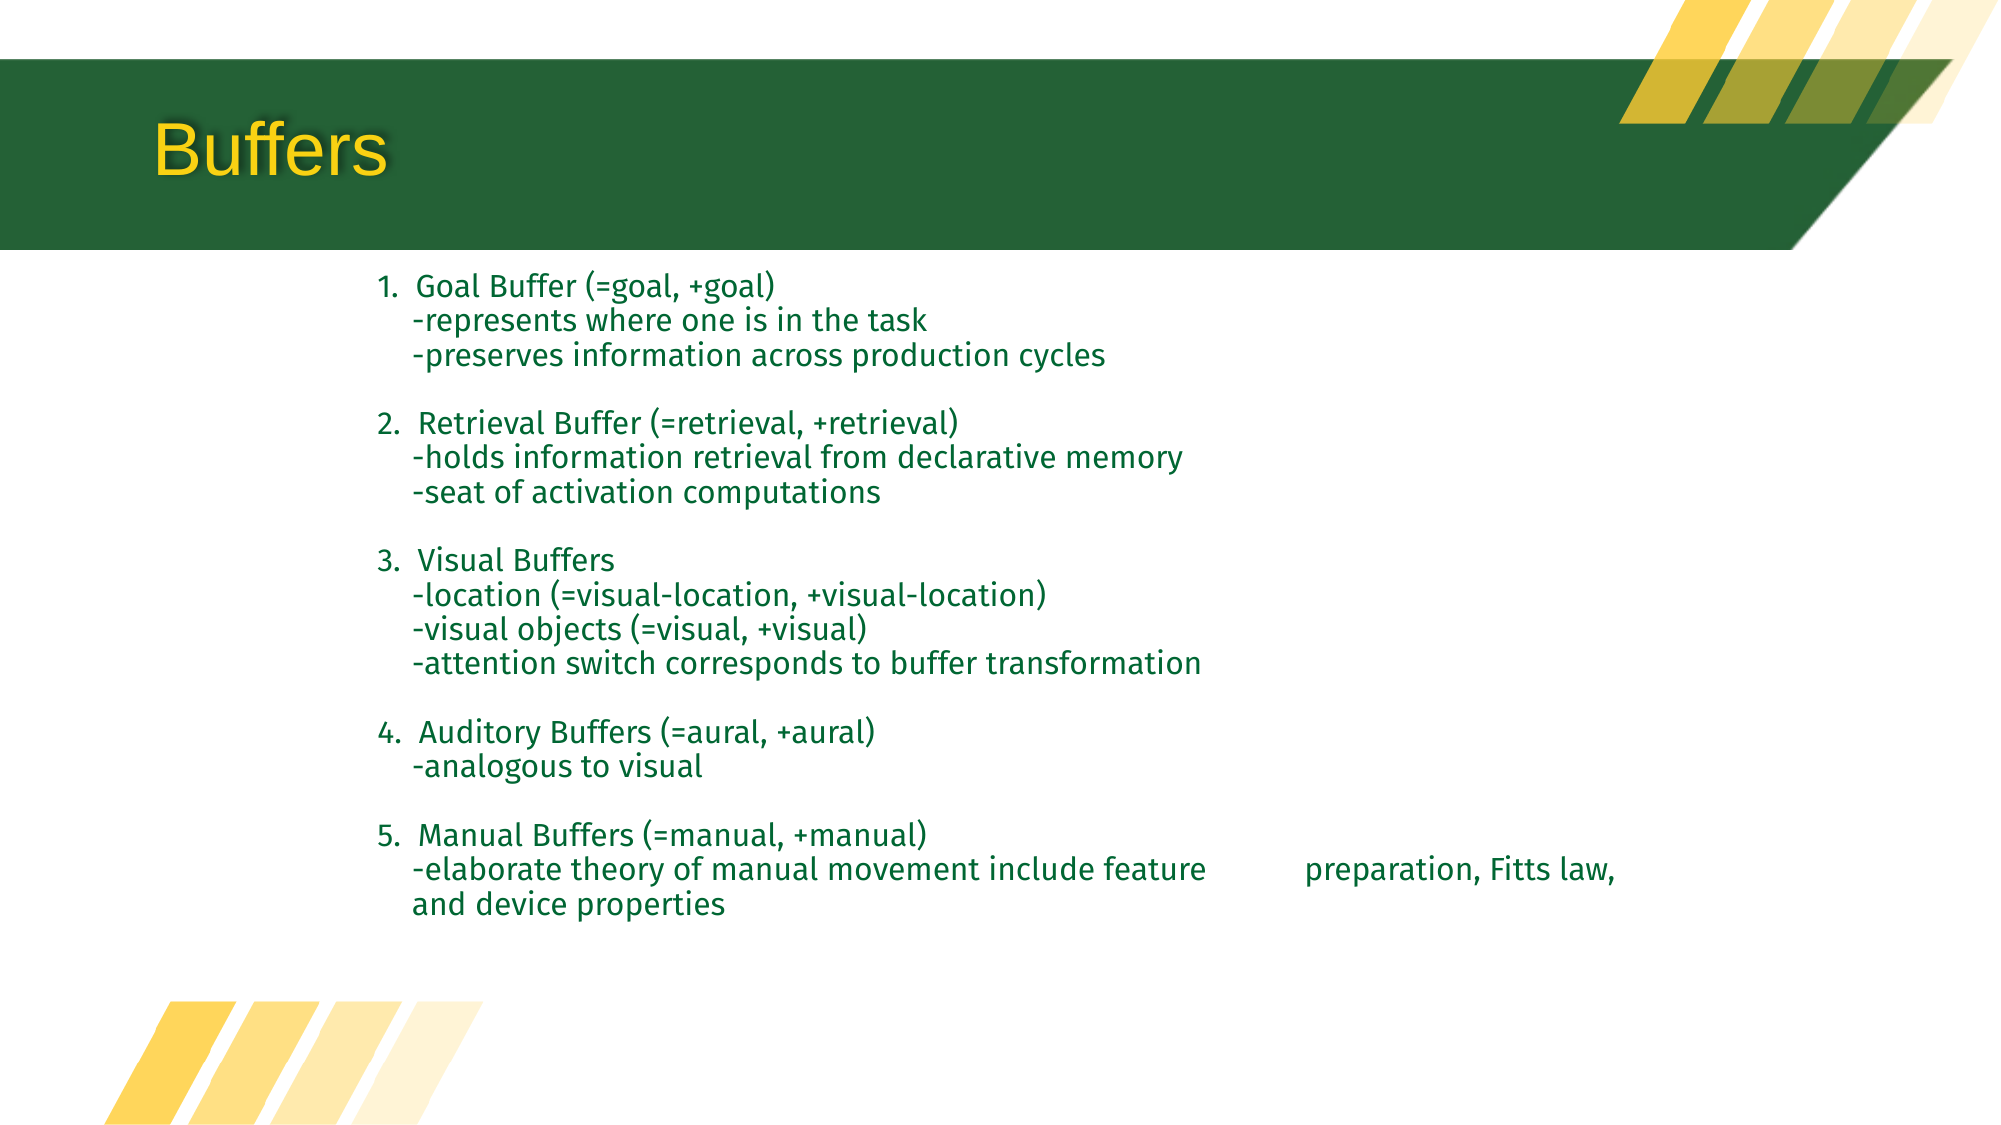

# Buffers
1.  Goal Buffer (=goal, +goal)
	-represents where one is in the task
	-preserves information across production cycles

2.  Retrieval Buffer (=retrieval, +retrieval)
	-holds information retrieval from declarative memory
	-seat of activation computations

3.  Visual Buffers
	-location (=visual-location, +visual-location)
	-visual objects (=visual, +visual)
	-attention switch corresponds to buffer transformation

4.  Auditory Buffers (=aural, +aural)
	-analogous to visual

5.  Manual Buffers (=manual, +manual)
	-elaborate theory of manual movement include feature 	preparation, Fitts law, and device properties